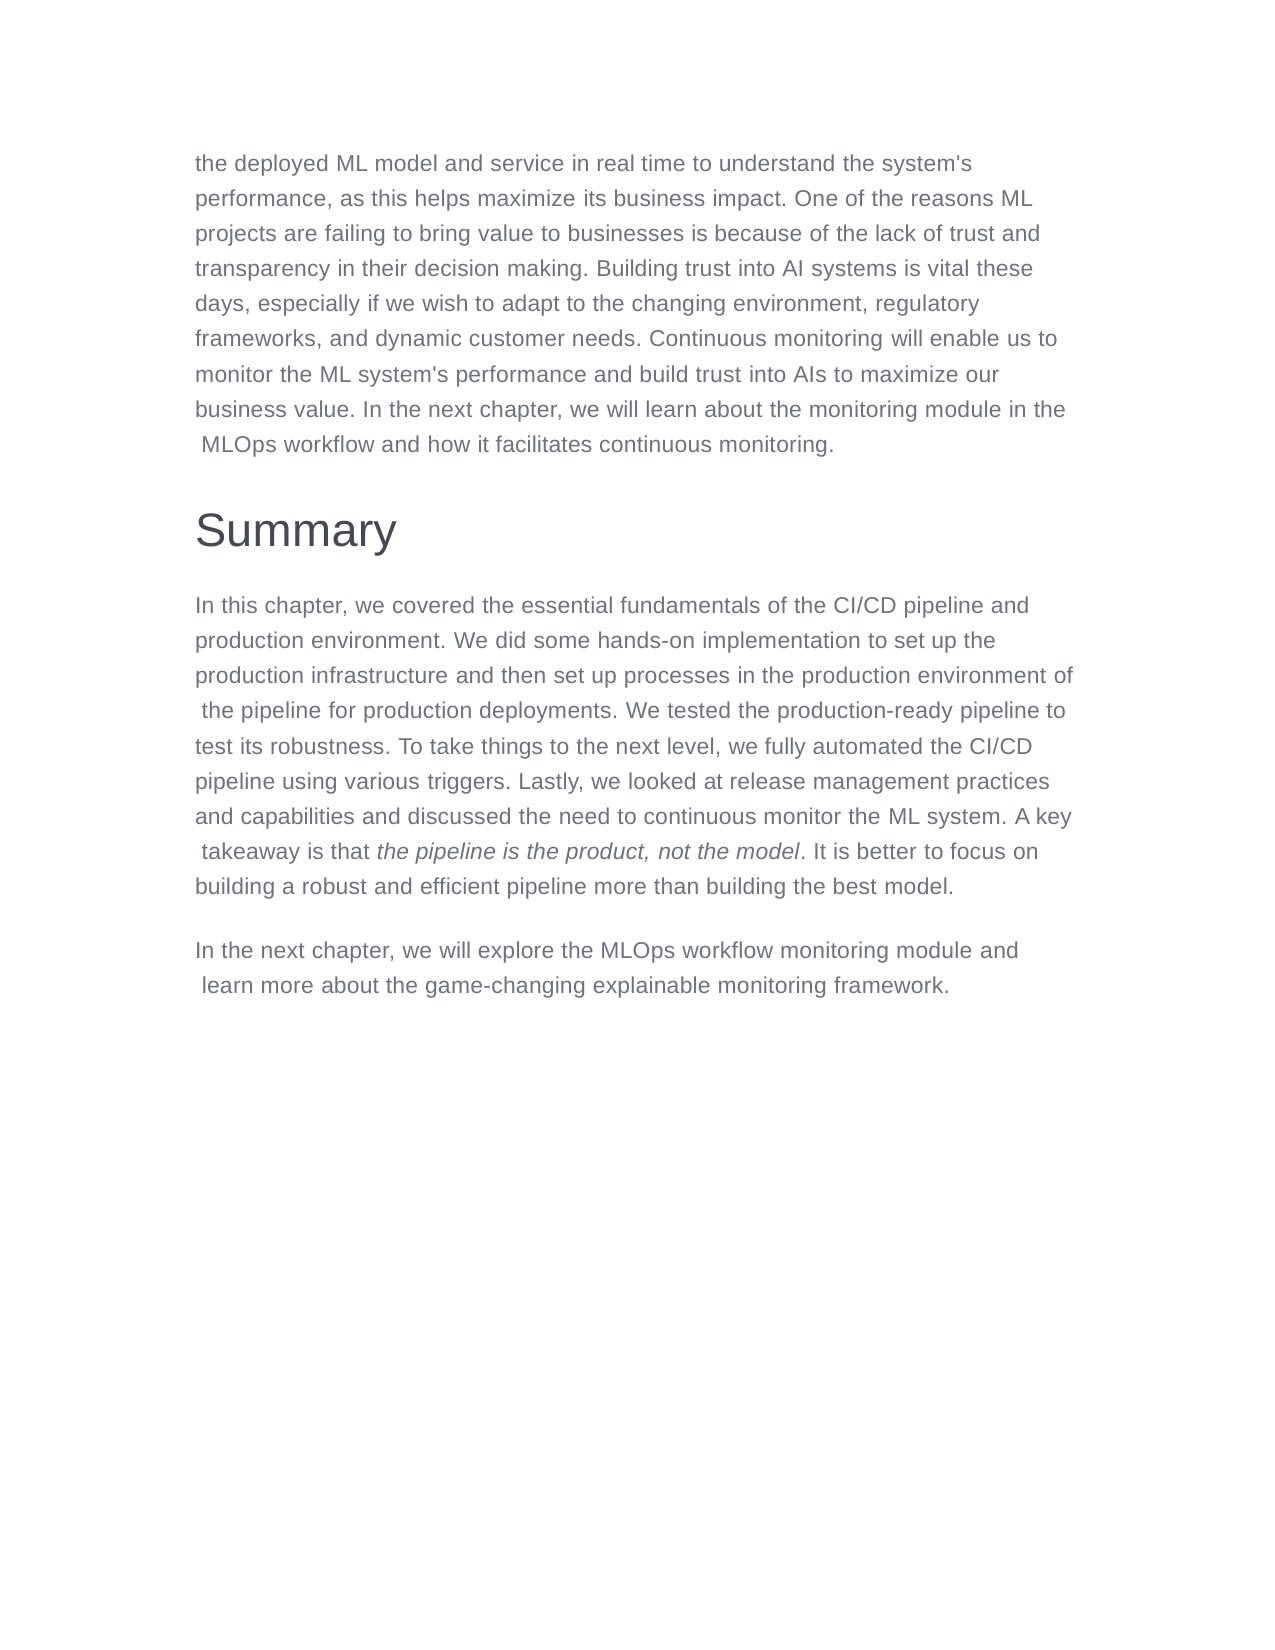

the deployed ML model and service in real time to understand the system's  performance, as this helps maximize its business impact. One of the reasons ML  projects are failing to bring value to businesses is because of the lack of trust and  transparency in their decision making. Building trust into AI systems is vital these  days, especially if we wish to adapt to the changing environment, regulatory  frameworks, and dynamic customer needs. Continuous monitoring will enable us to  monitor the ML system's performance and build trust into AIs to maximize our  business value. In the next chapter, we will learn about the monitoring module in the  MLOps workflow and how it facilitates continuous monitoring.
# Summary
In this chapter, we covered the essential fundamentals of the CI/CD pipeline and  production environment. We did some hands-on implementation to set up the  production infrastructure and then set up processes in the production environment of  the pipeline for production deployments. We tested the production-ready pipeline to  test its robustness. To take things to the next level, we fully automated the CI/CD  pipeline using various triggers. Lastly, we looked at release management practices  and capabilities and discussed the need to continuous monitor the ML system. A key  takeaway is that the pipeline is the product, not the model. It is better to focus on  building a robust and efficient pipeline more than building the best model.

In the next chapter, we will explore the MLOps workflow monitoring module and  learn more about the game-changing explainable monitoring framework.